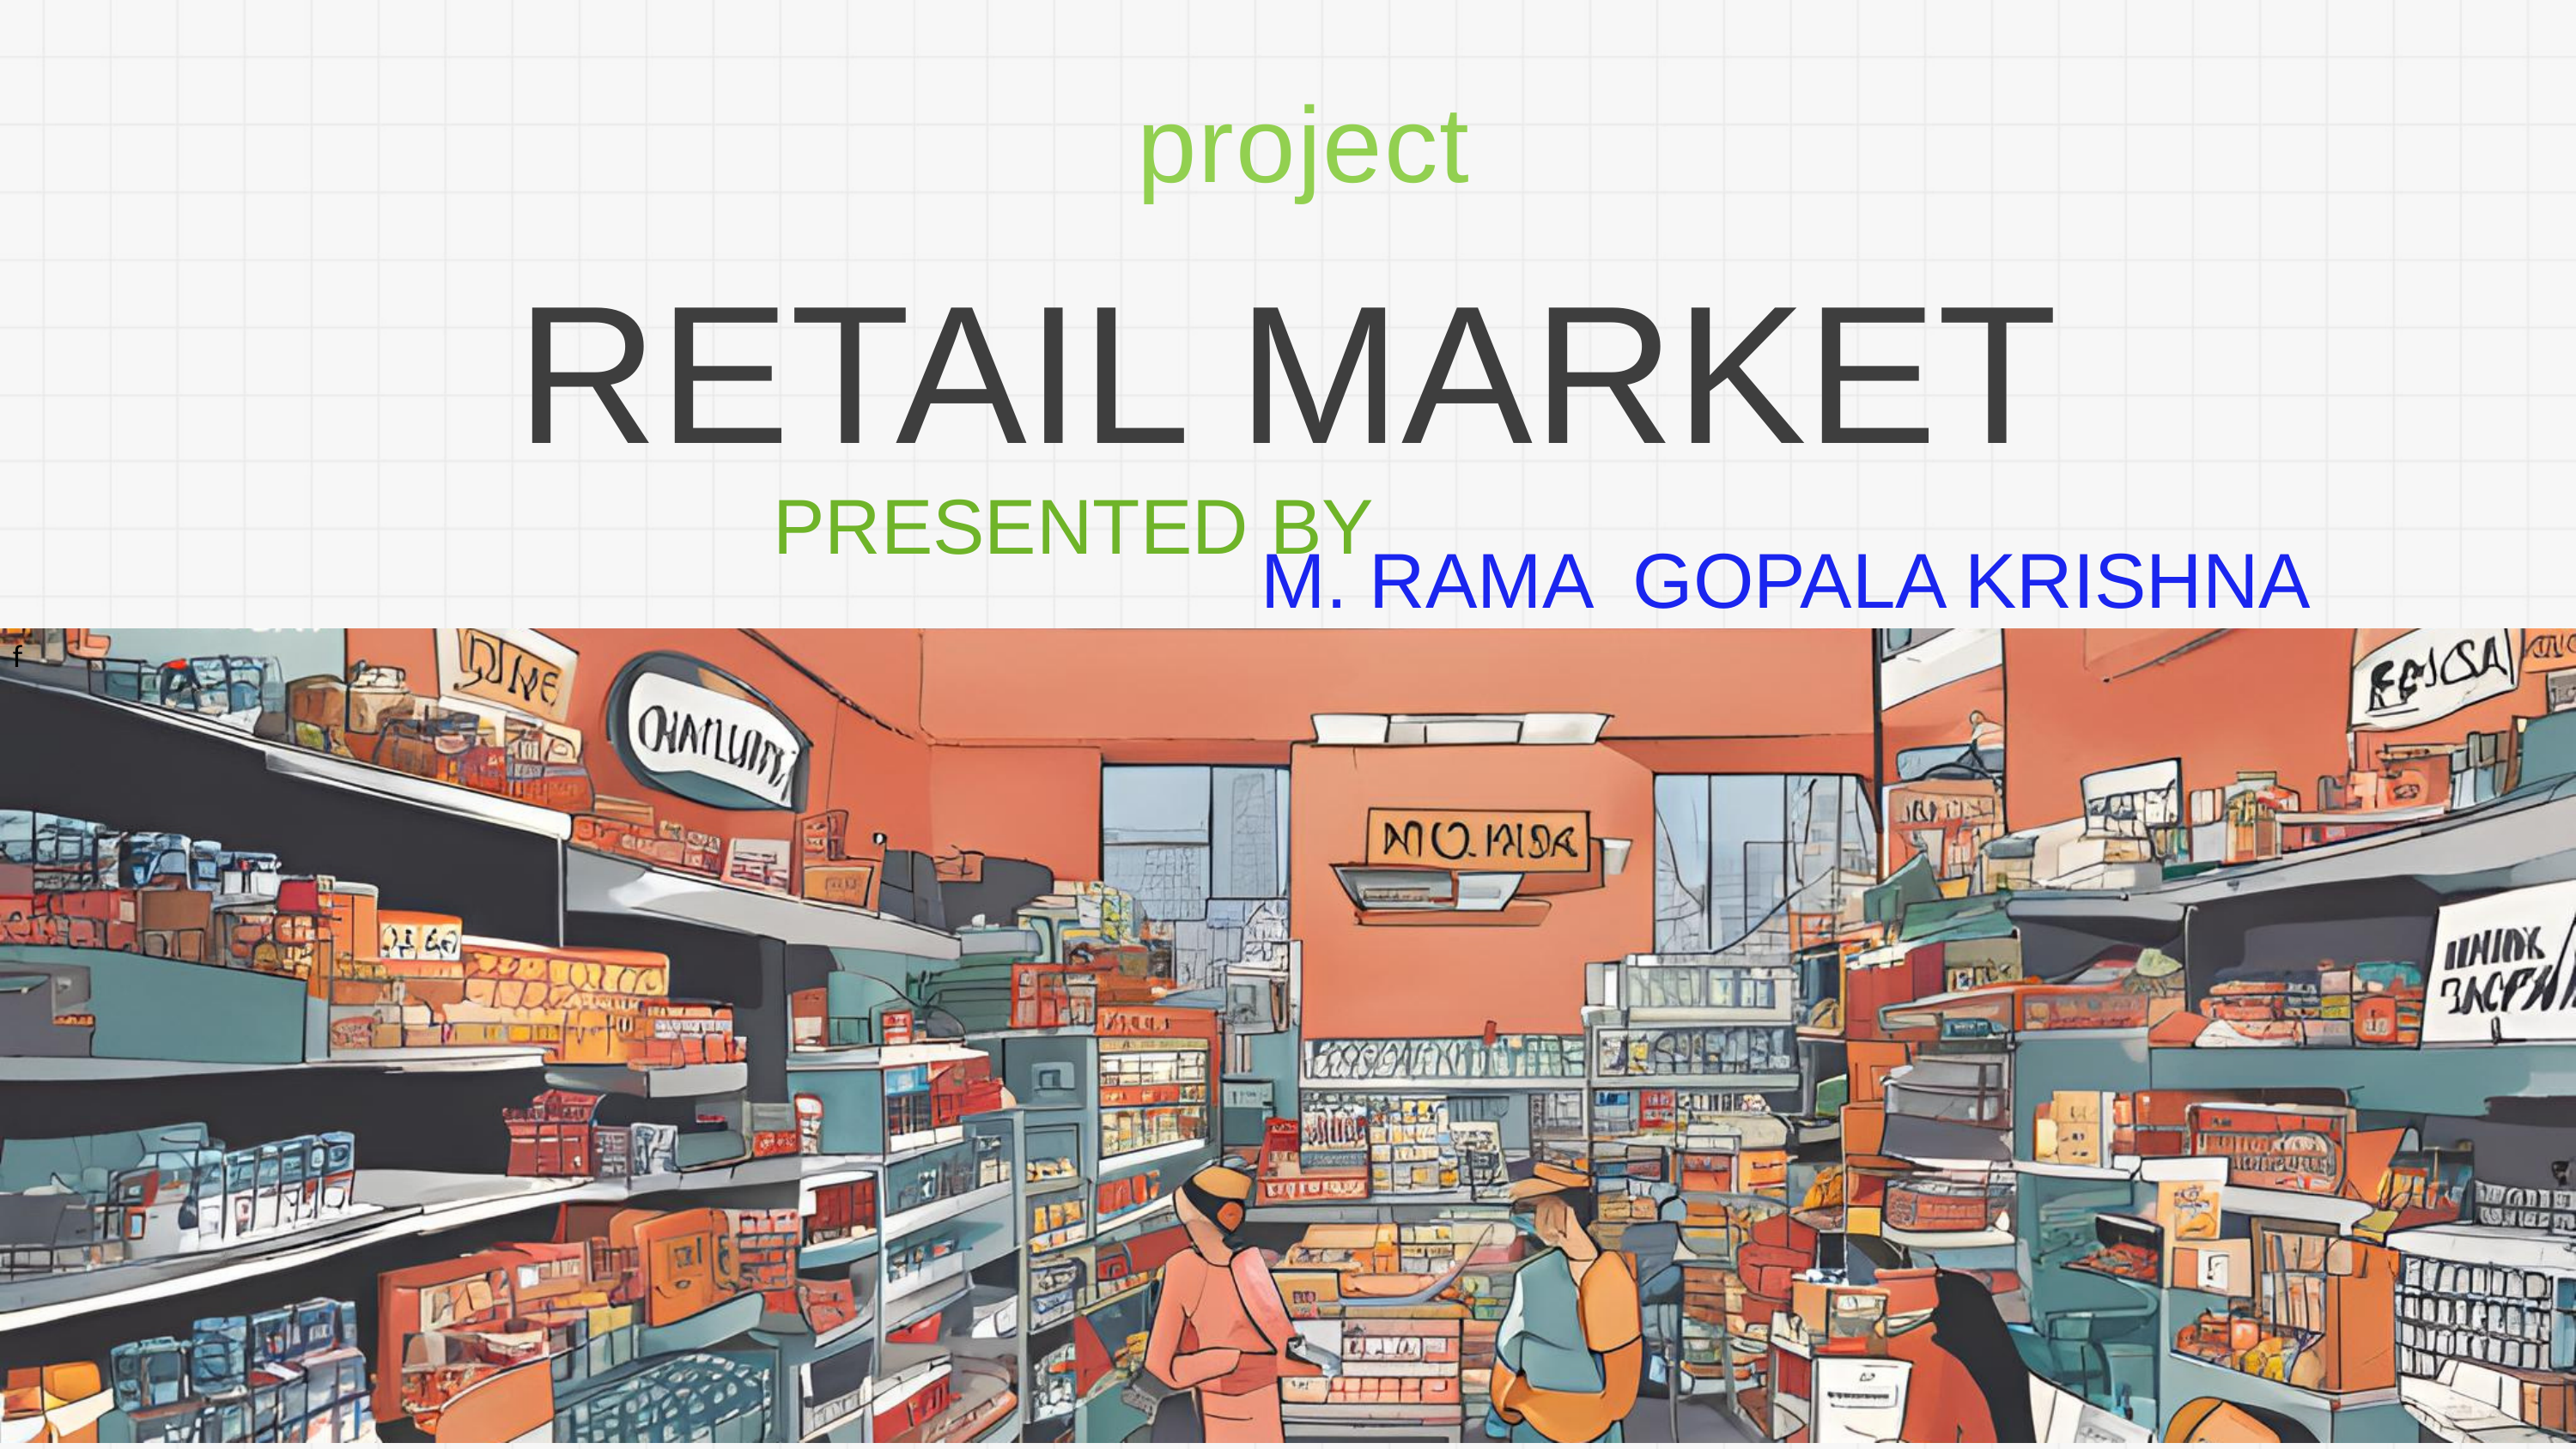

project
RETAIL MARKET
PRESENTED BY
M. RAMA  GOPALA KRISHNA
f